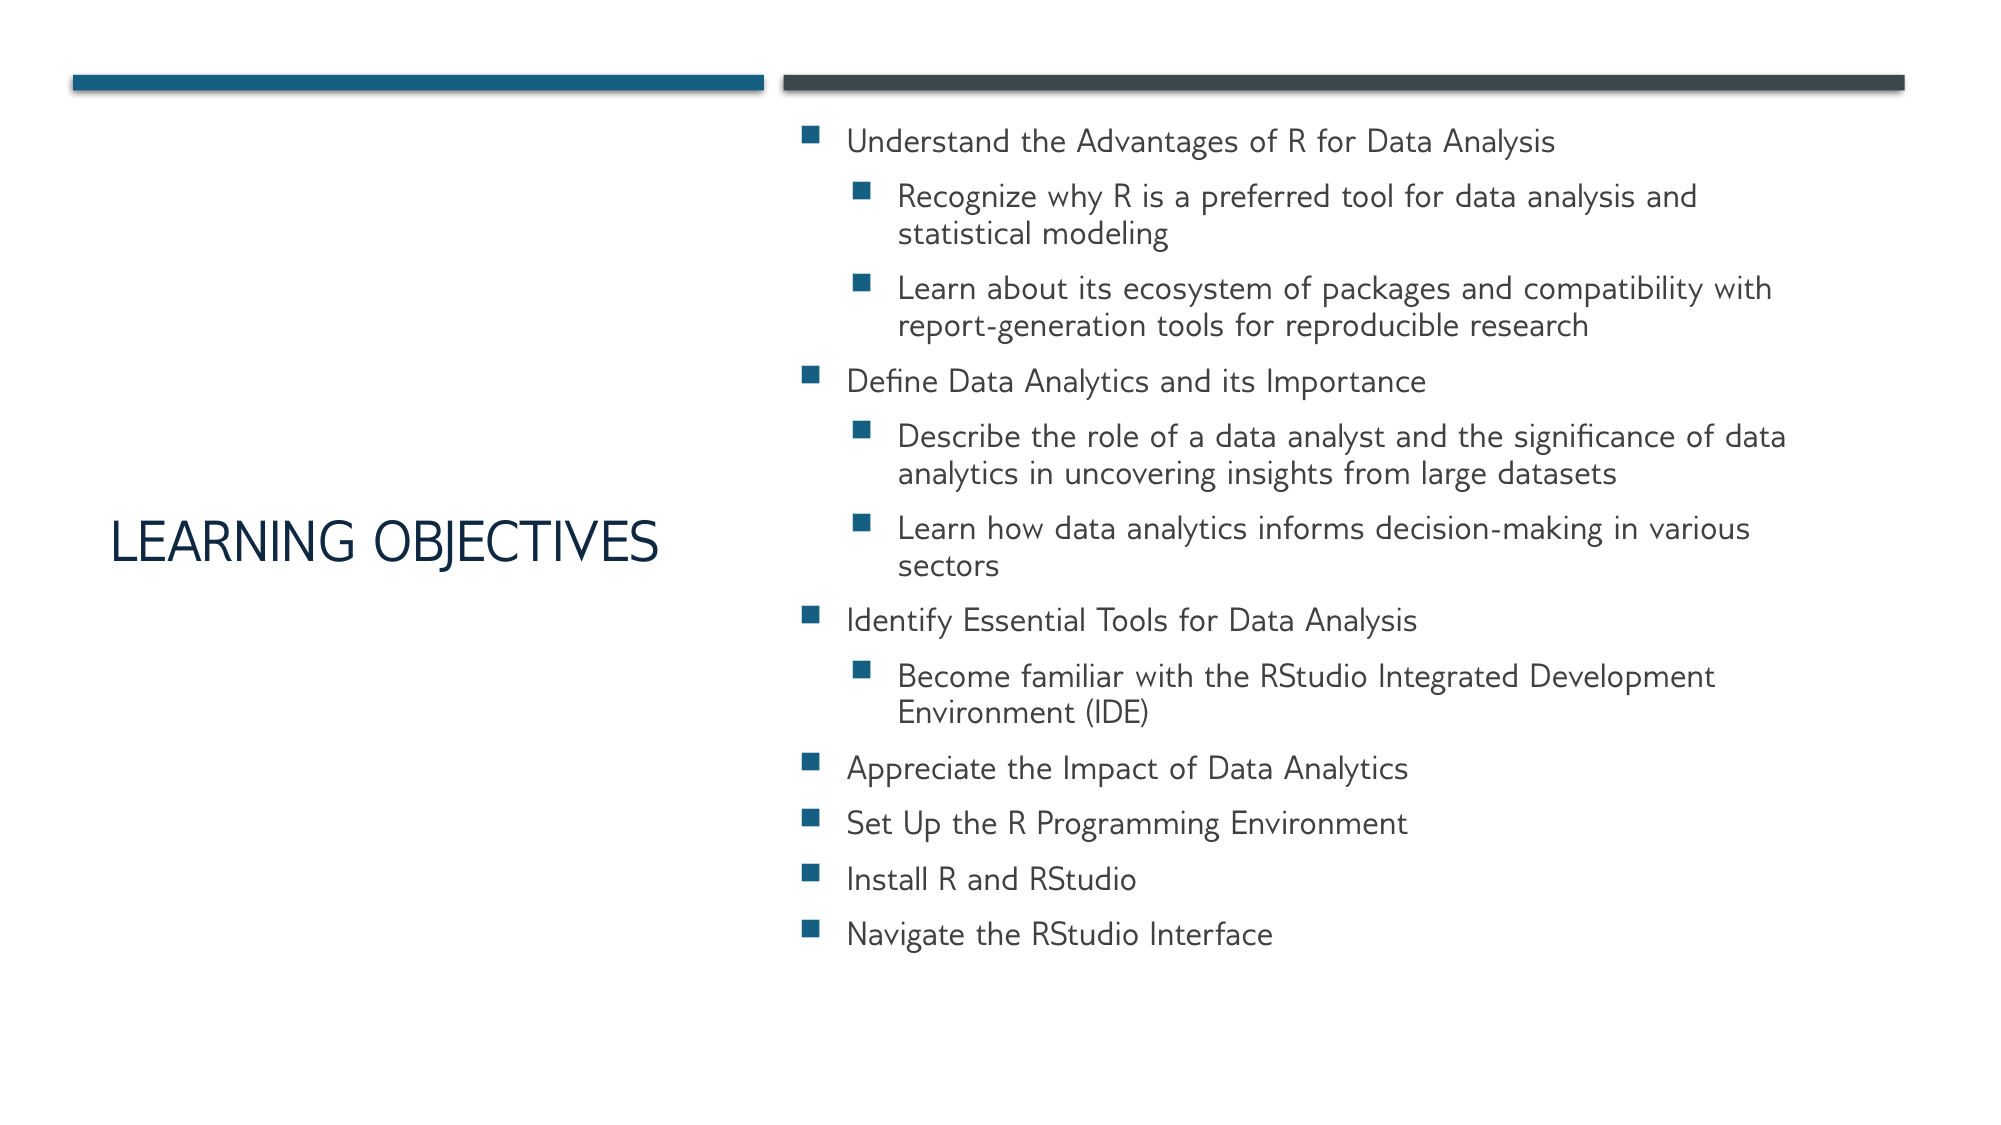

# Learning Objectives
Understand the Advantages of R for Data Analysis
Recognize why R is a preferred tool for data analysis and statistical modeling
Learn about its ecosystem of packages and compatibility with report-generation tools for reproducible research
Define Data Analytics and its Importance
Describe the role of a data analyst and the significance of data analytics in uncovering insights from large datasets
Learn how data analytics informs decision-making in various sectors
Identify Essential Tools for Data Analysis
Become familiar with the RStudio Integrated Development Environment (IDE)
Appreciate the Impact of Data Analytics
Set Up the R Programming Environment
Install R and RStudio
Navigate the RStudio Interface